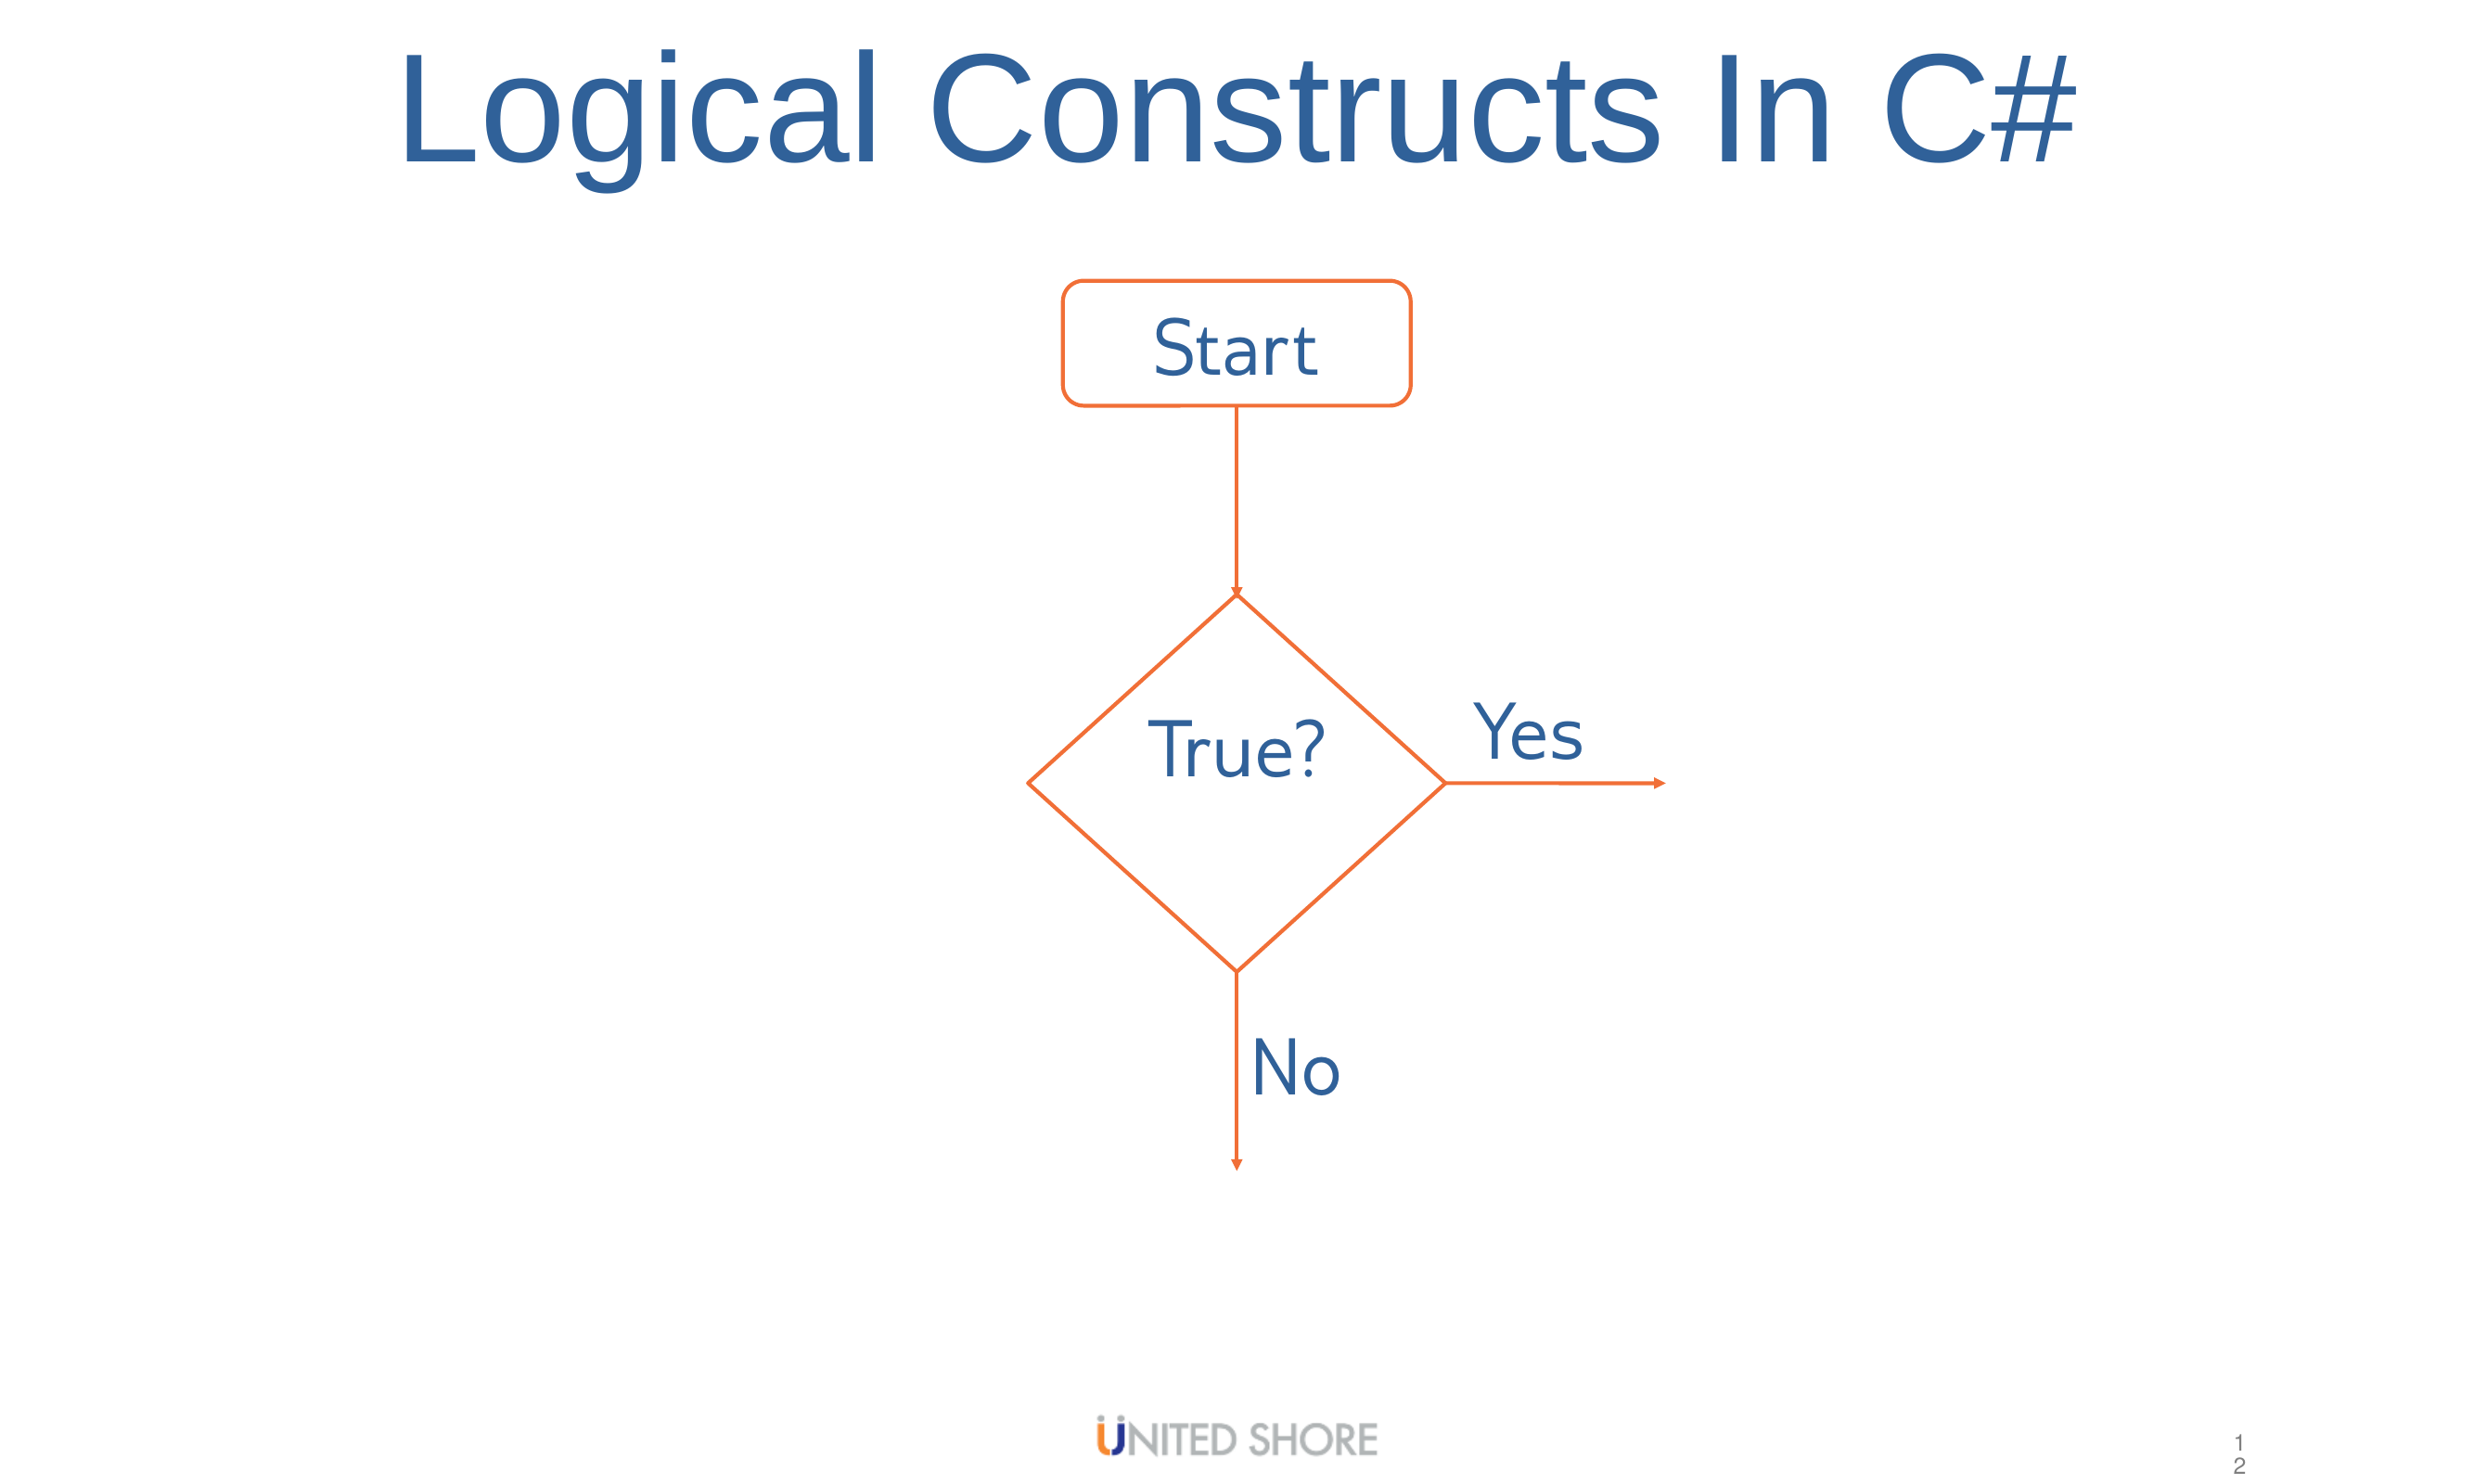

Logical Constructs In C#
#
Start
True?
Yes
No
12